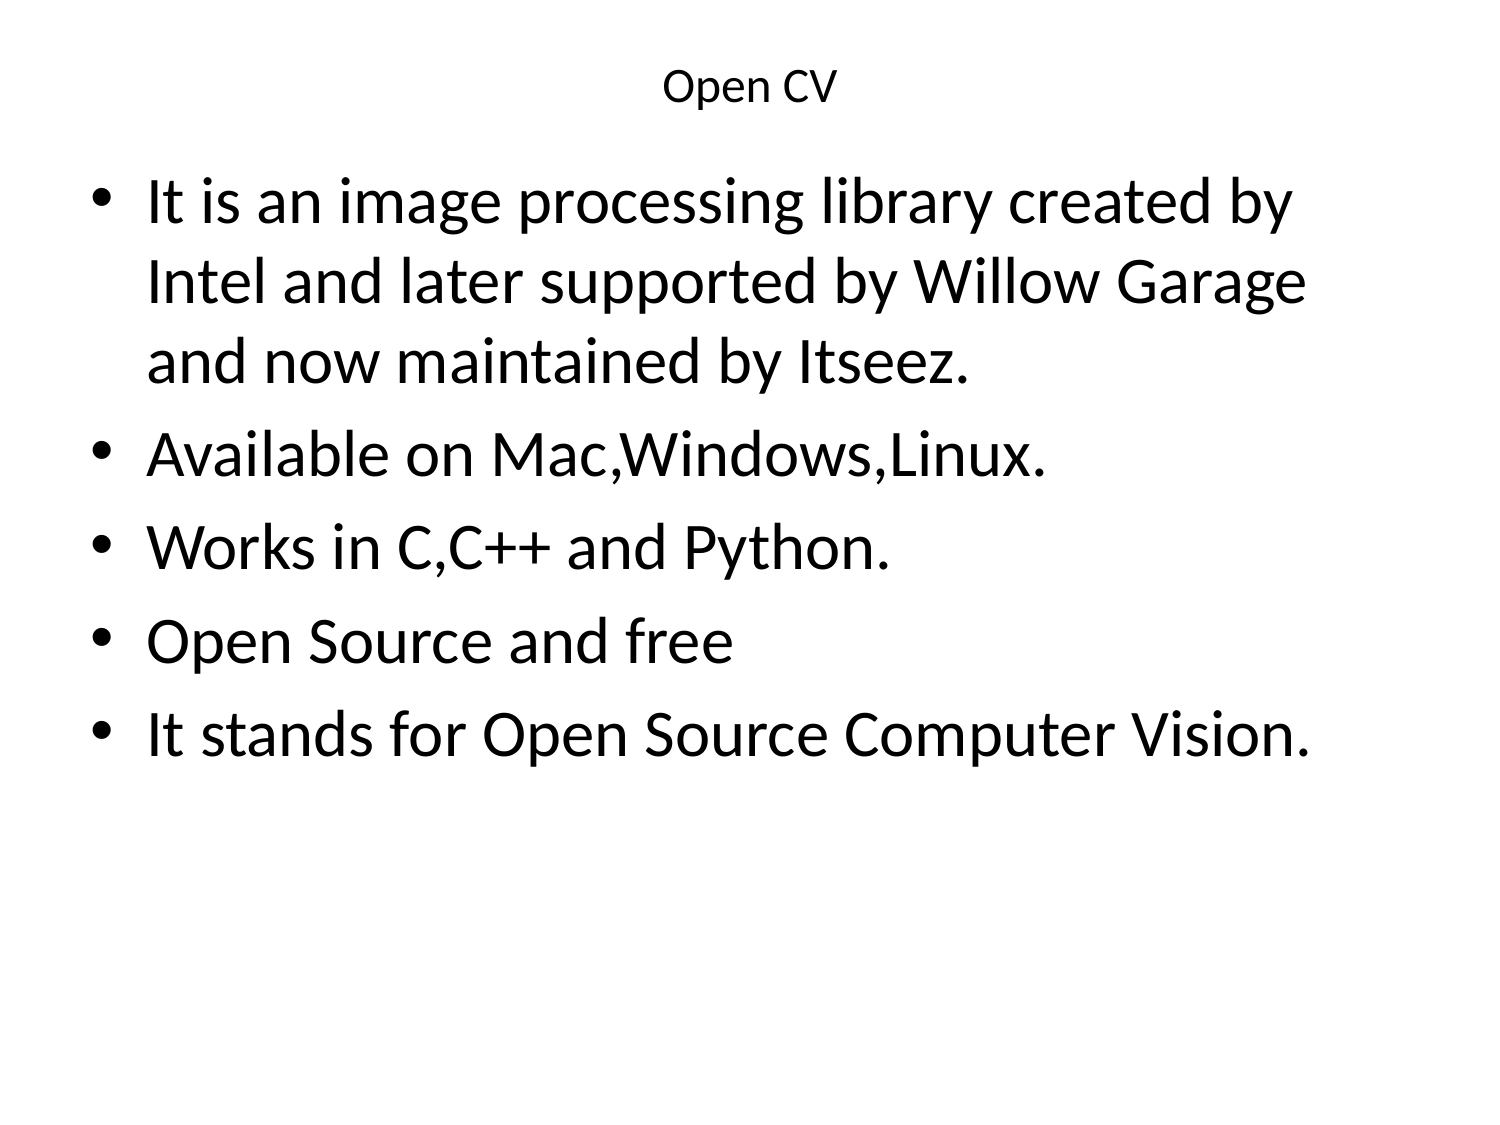

# Open CV
It is an image processing library created by Intel and later supported by Willow Garage and now maintained by Itseez.
Available on Mac,Windows,Linux.
Works in C,C++ and Python.
Open Source and free
It stands for Open Source Computer Vision.